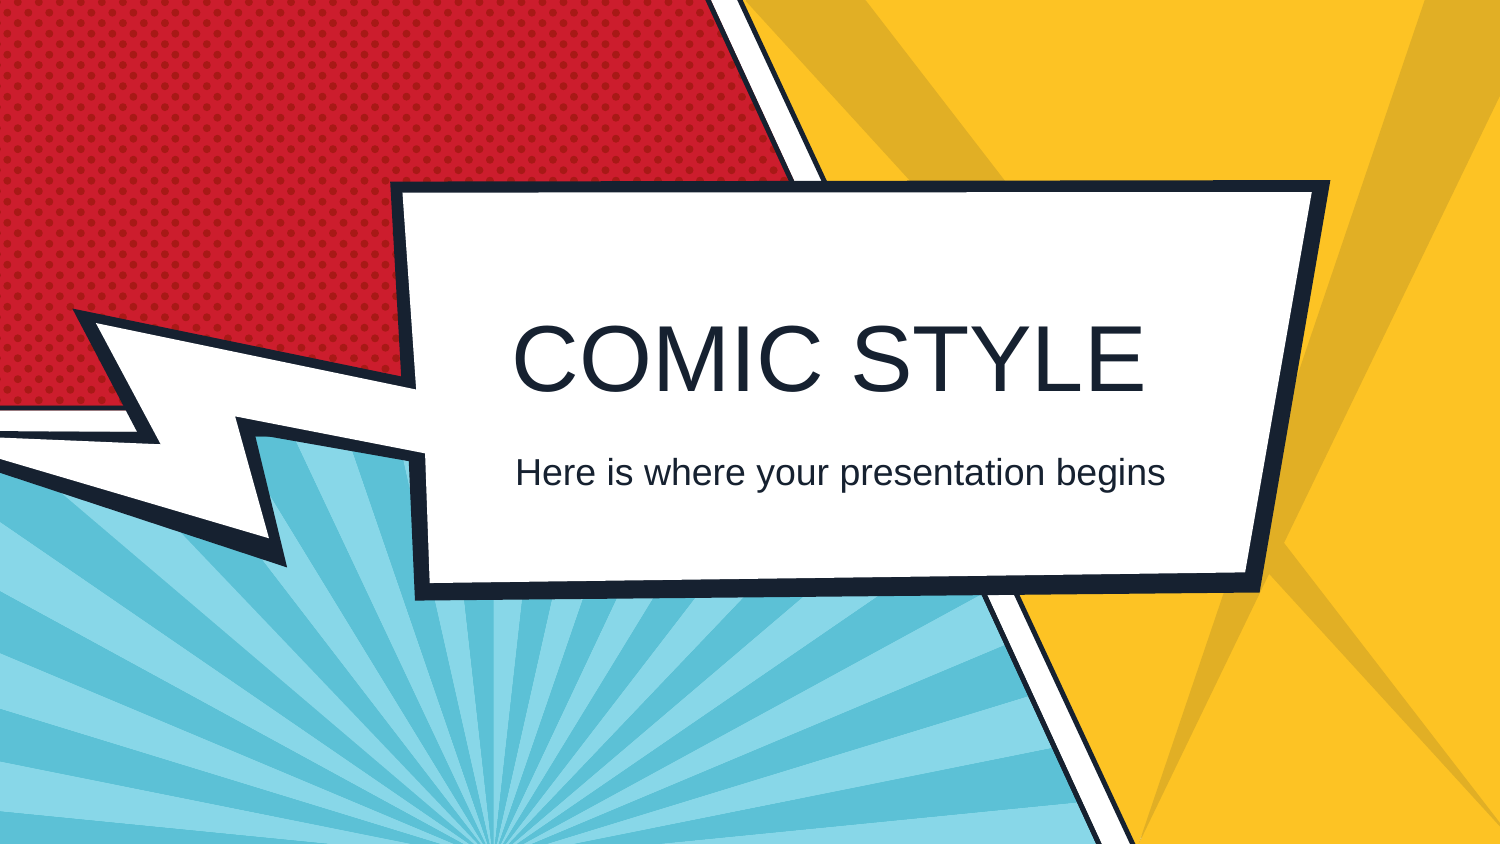

# COMIC STYLE
Here is where your presentation begins